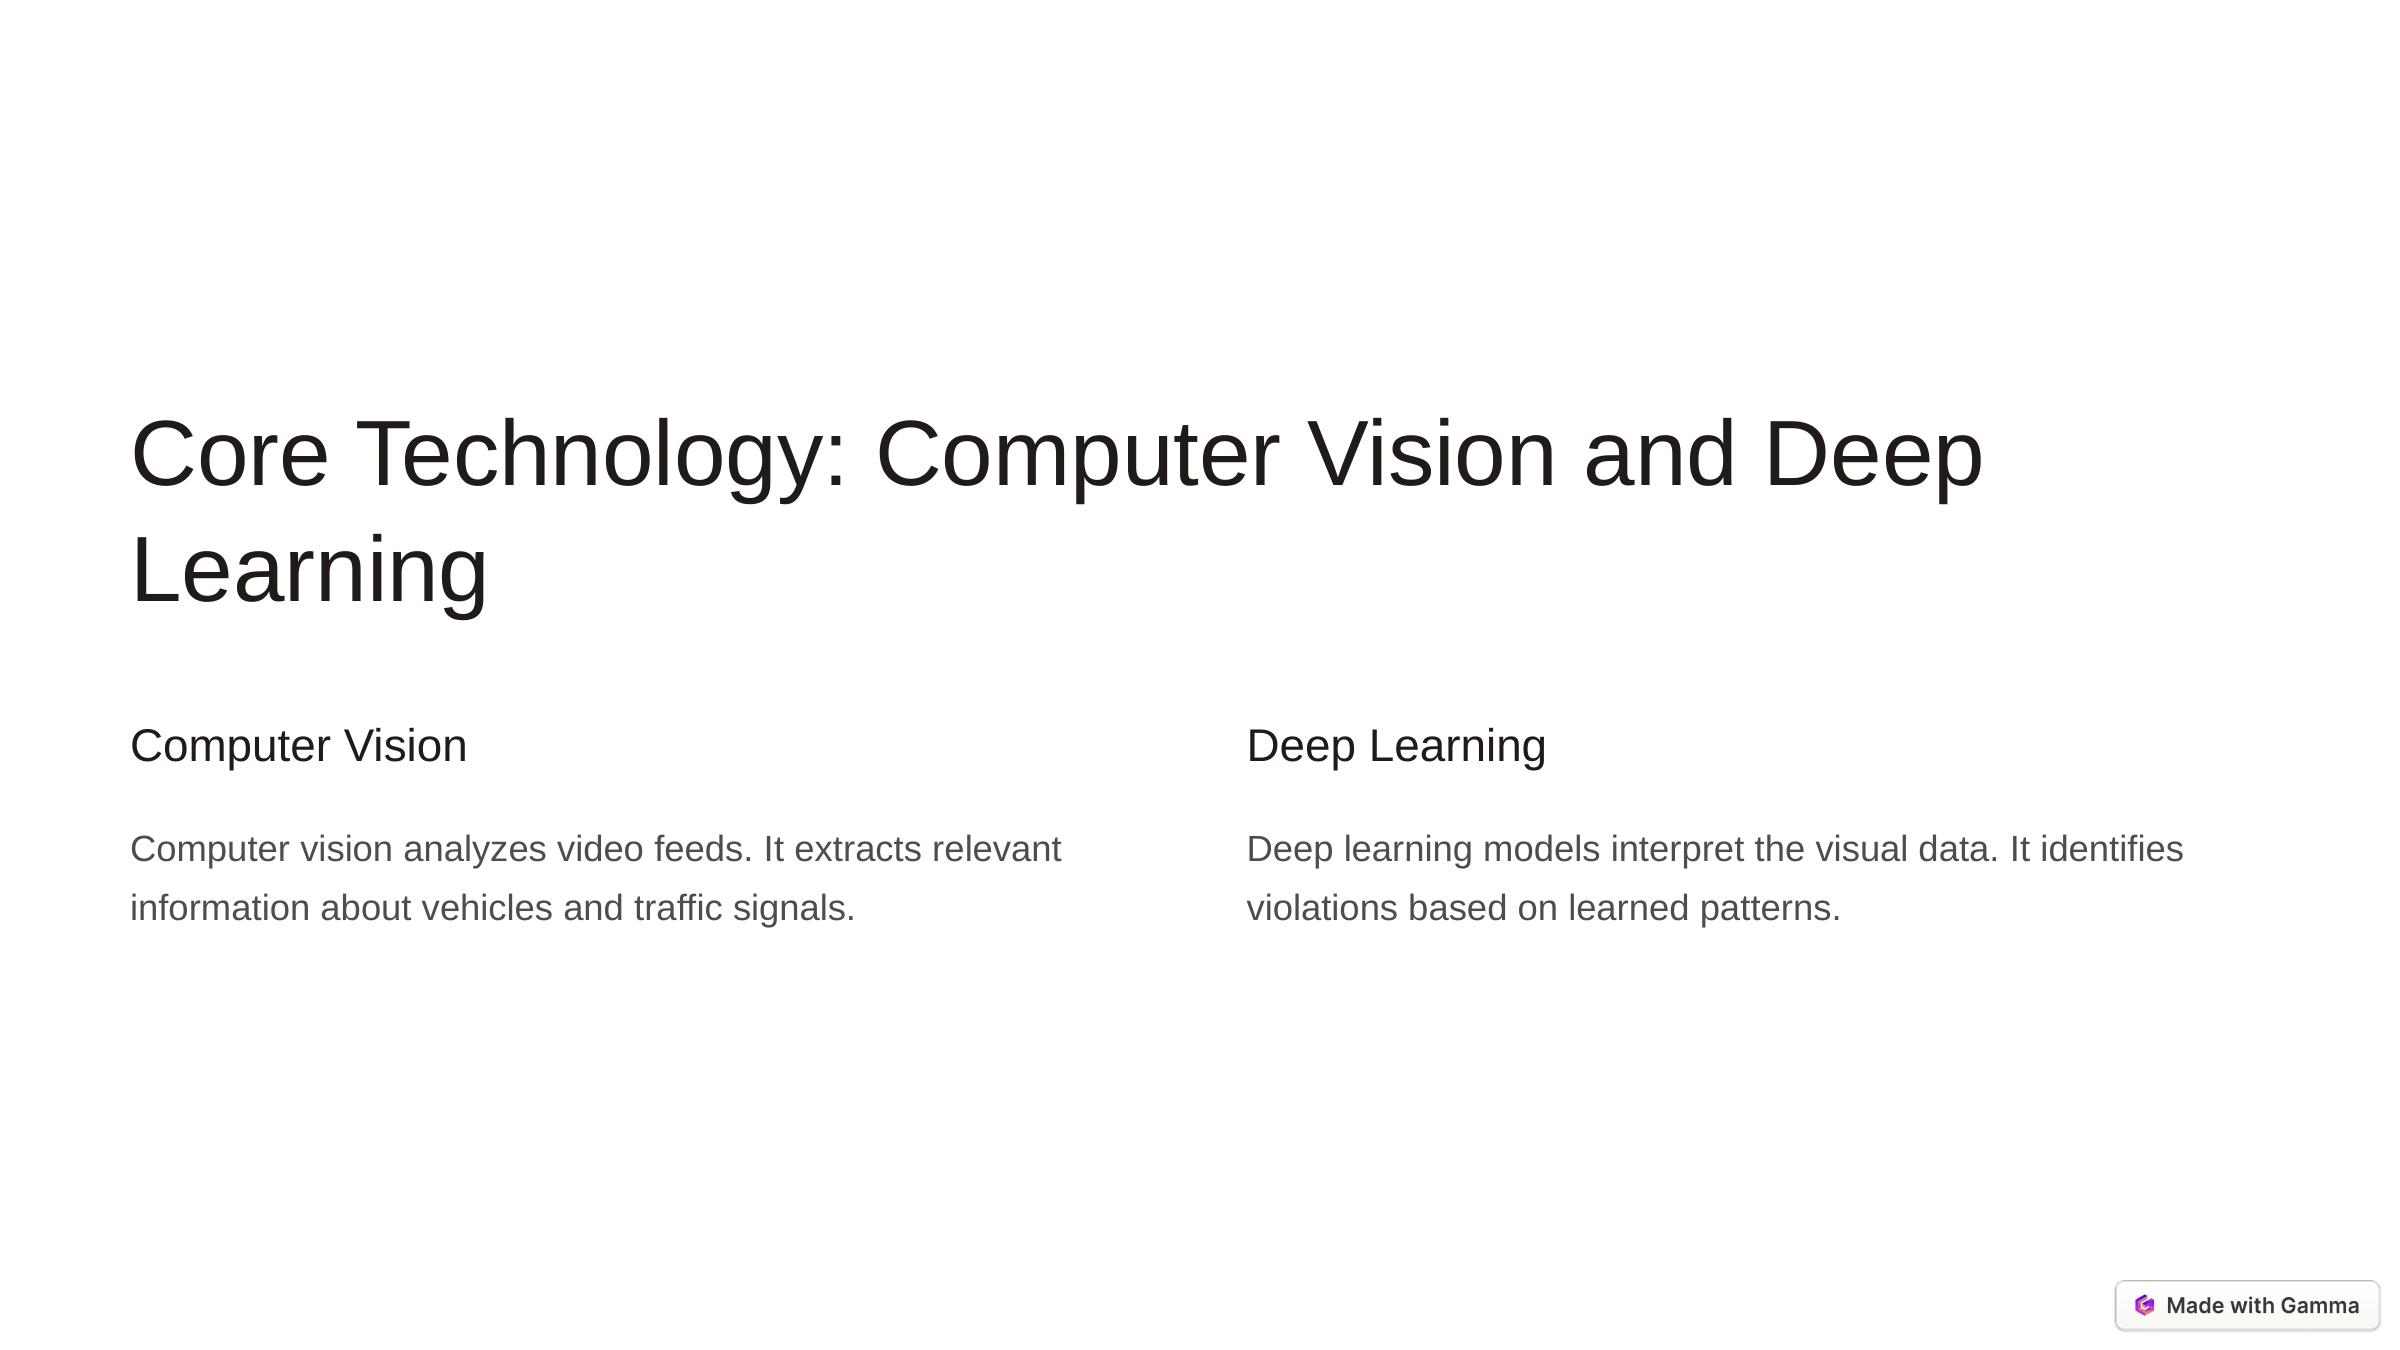

Core Technology: Computer Vision and Deep Learning
Computer Vision
Deep Learning
Computer vision analyzes video feeds. It extracts relevant information about vehicles and traffic signals.
Deep learning models interpret the visual data. It identifies violations based on learned patterns.